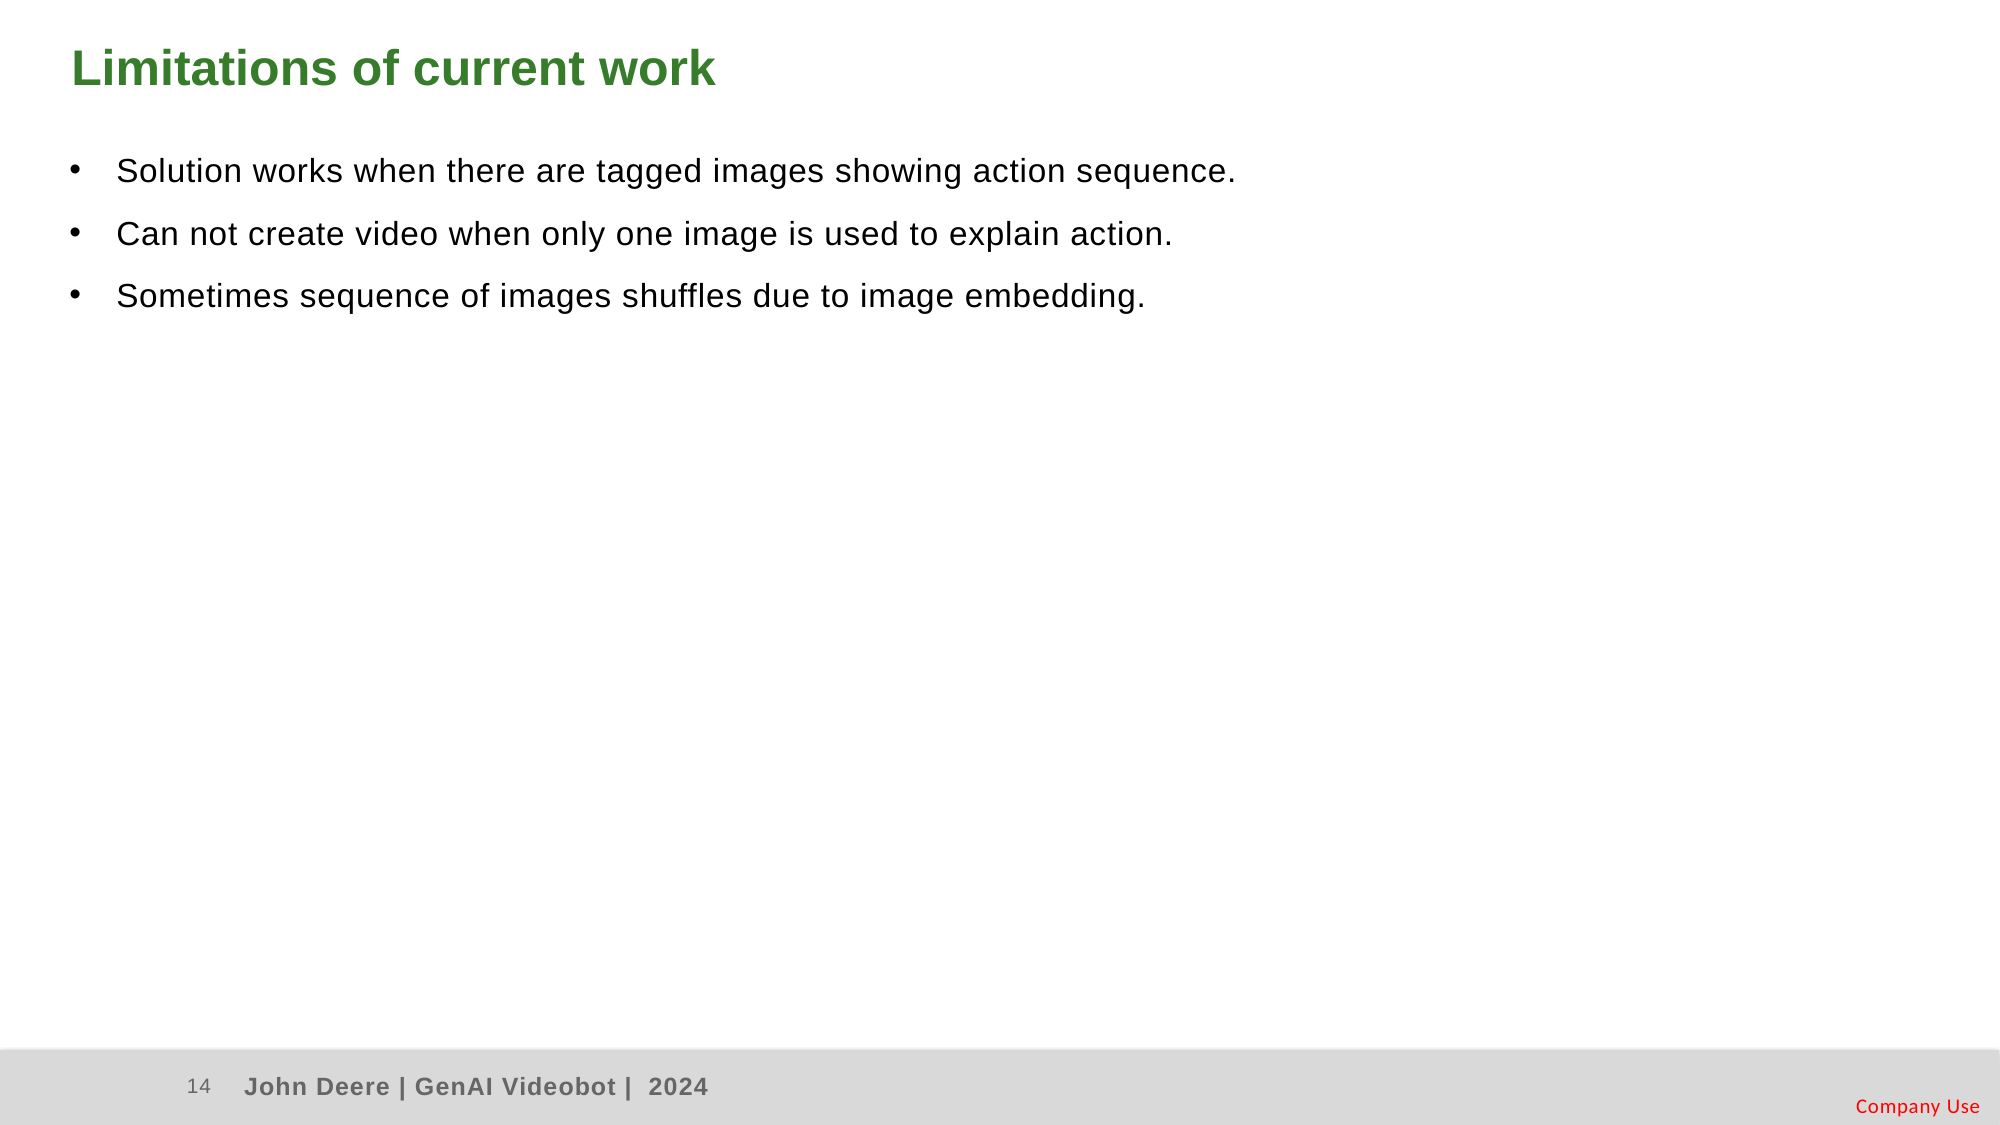

Limitations of current work
Solution works when there are tagged images showing action sequence.
Can not create video when only one image is used to explain action.
Sometimes sequence of images shuffles due to image embedding.